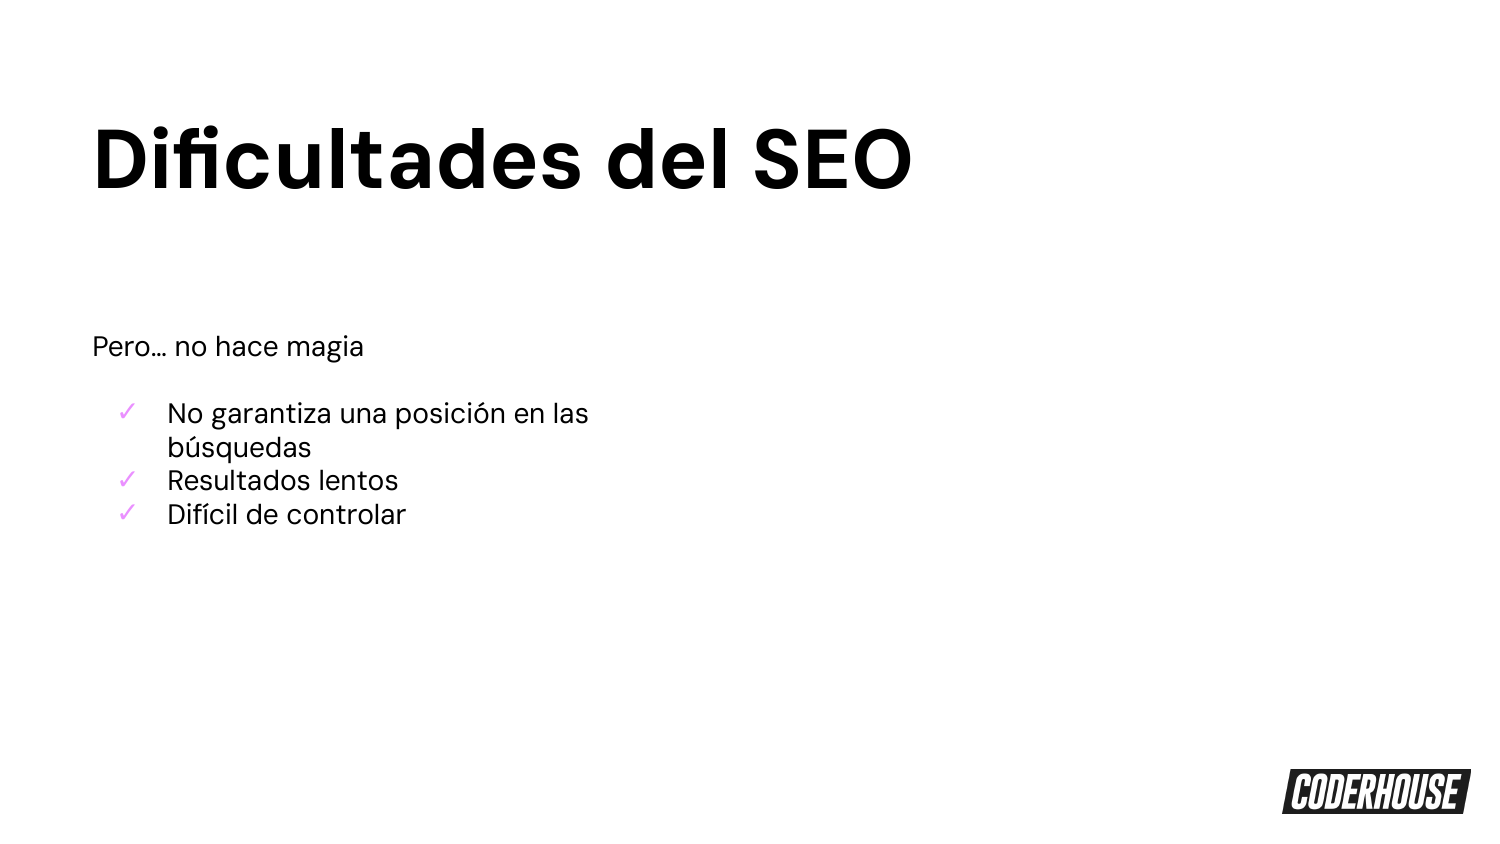

Dificultades del SEO
Pero… no hace magia

No garantiza una posición en las búsquedas
Resultados lentos
Difícil de controlar